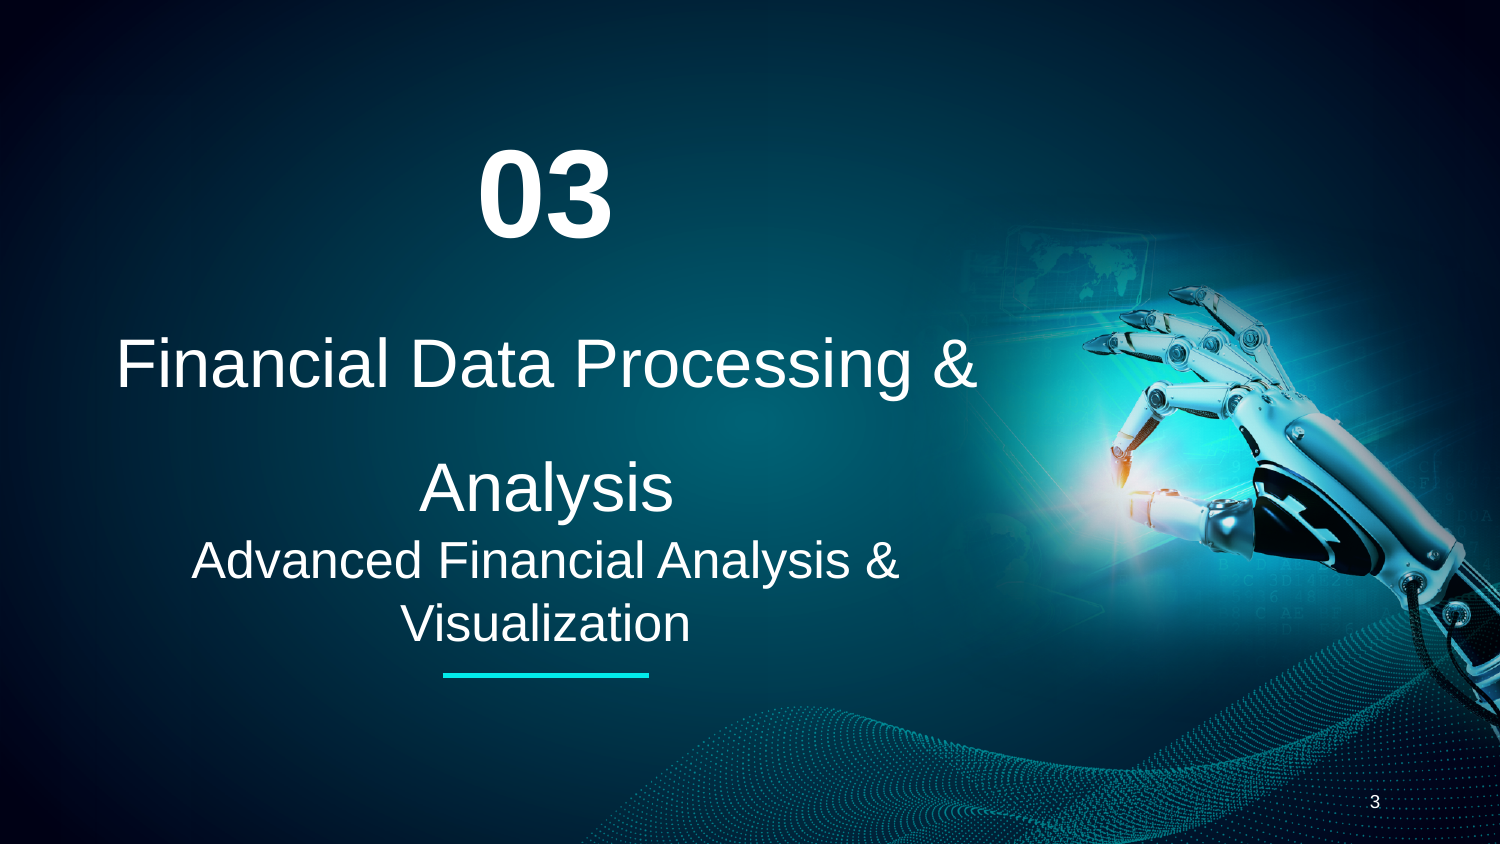

03
# Financial Data Processing & Analysis
Advanced Financial Analysis & Visualization
3